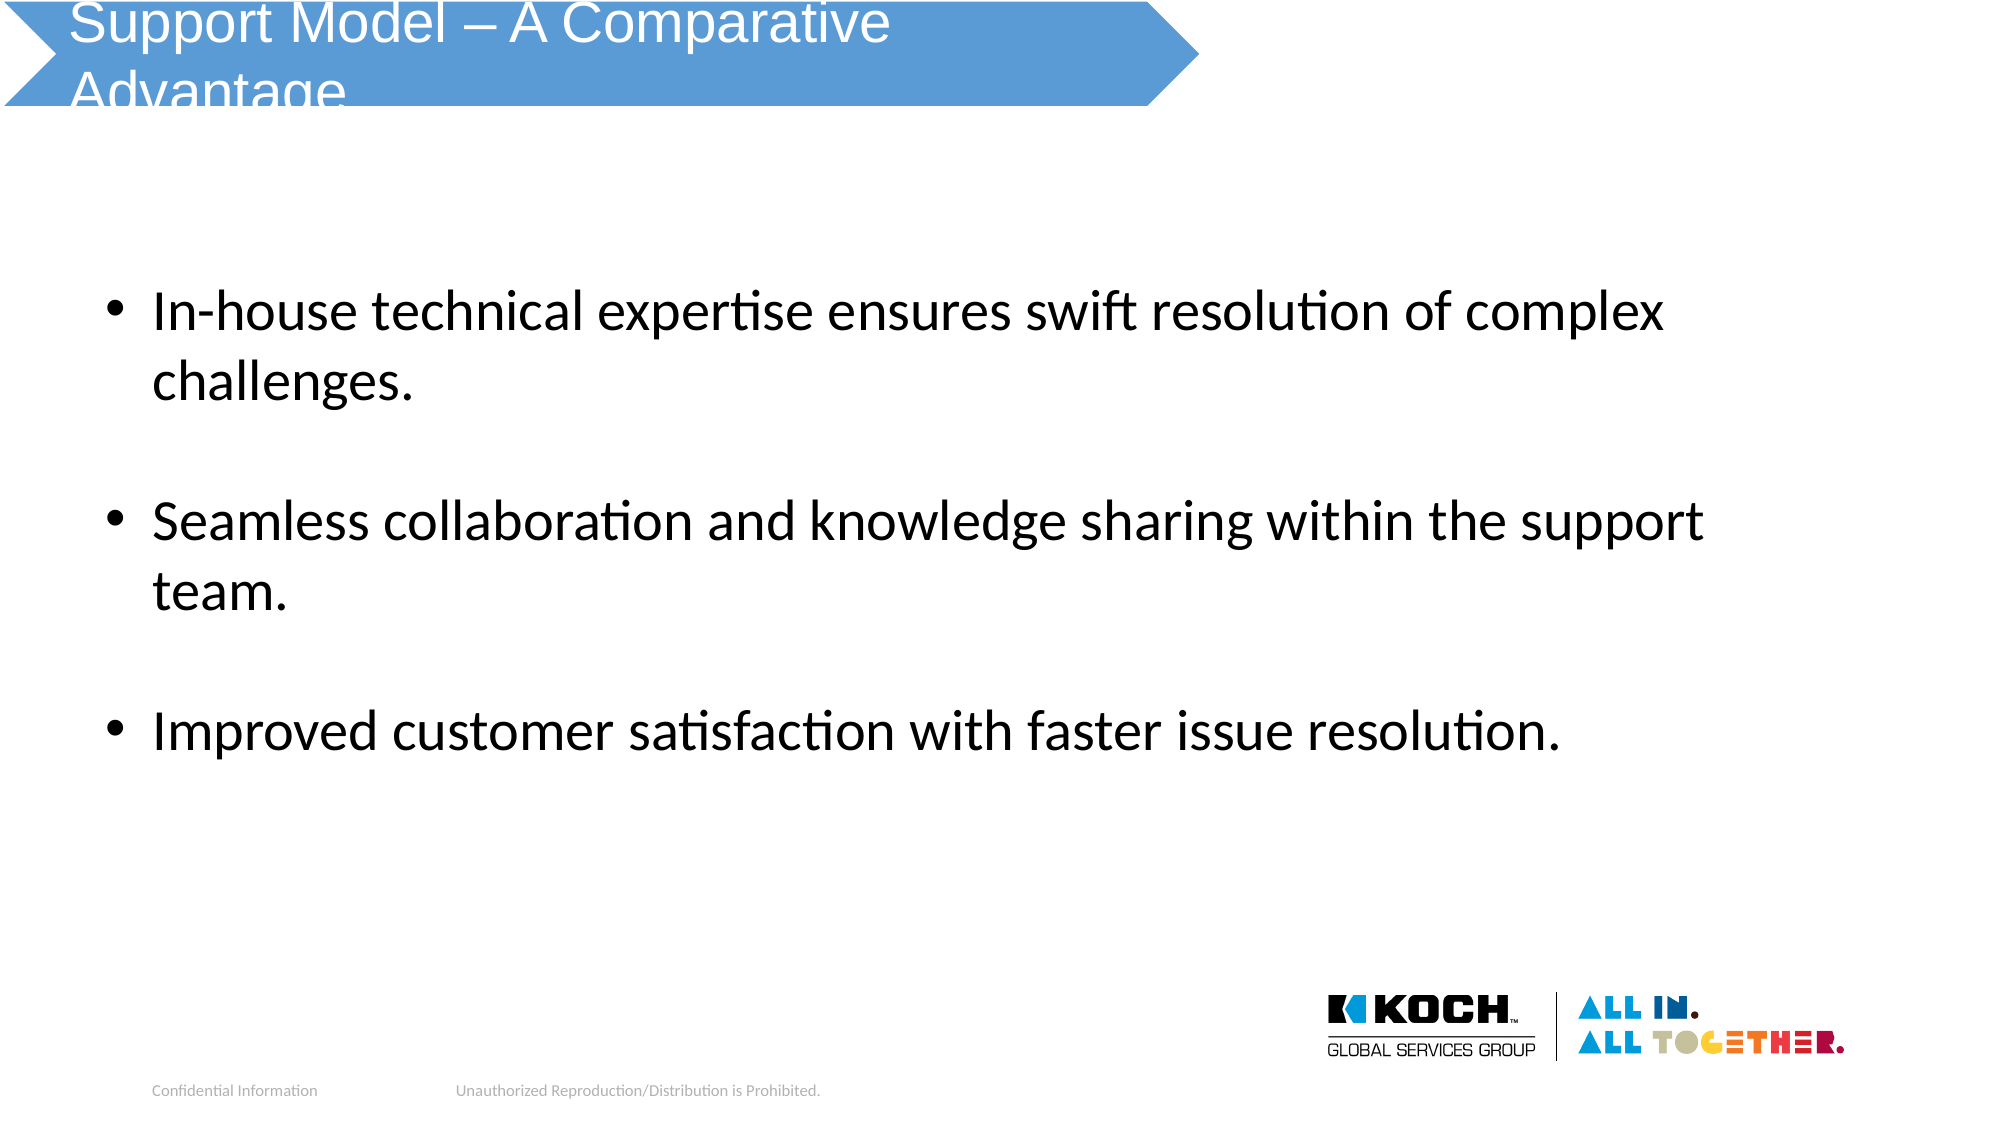

Support Model – A Comparative Advantage

In-house technical expertise ensures swift resolution of complex challenges.

Seamless collaboration and knowledge sharing within the support team.

Improved customer satisfaction with faster issue resolution.